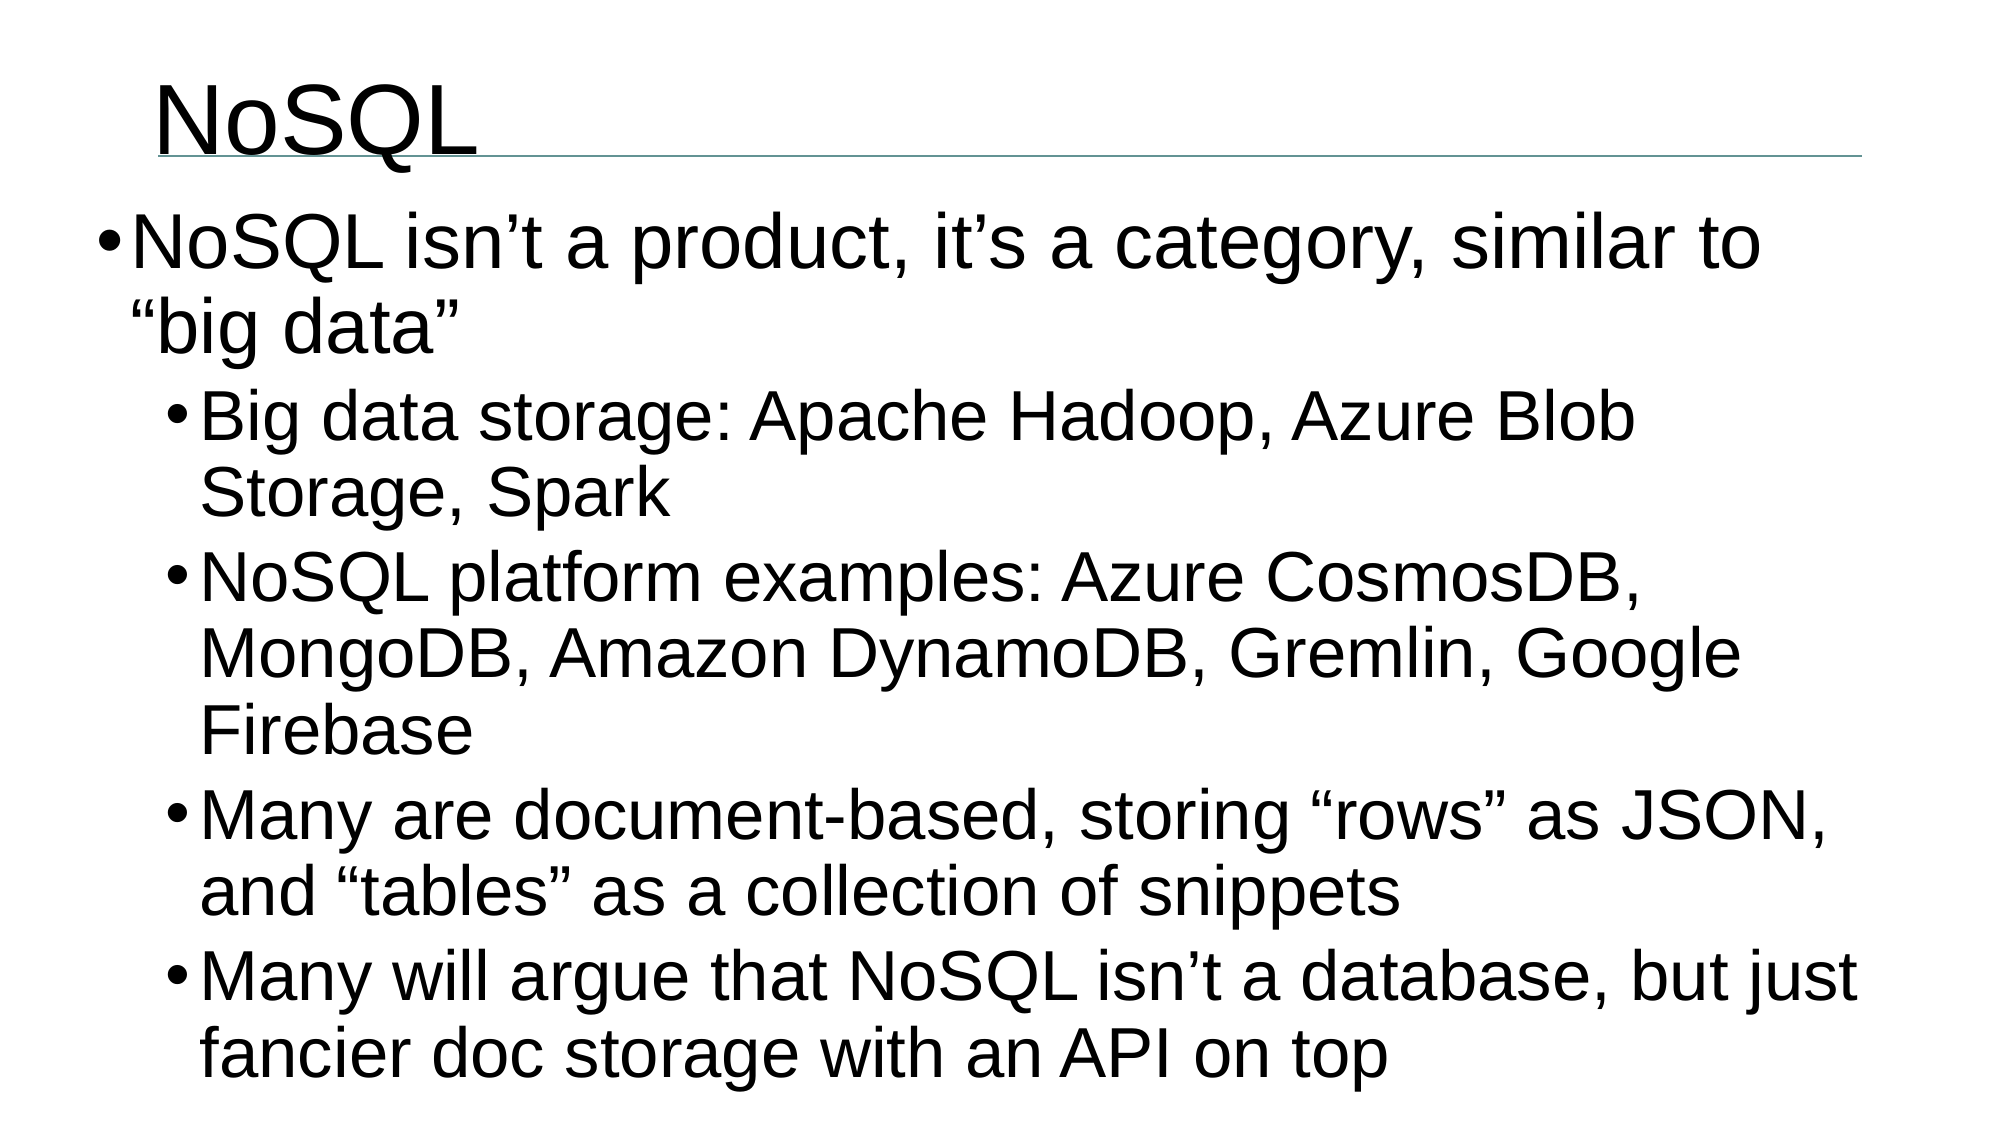

# NoSQL
NoSQL isn’t a product, it’s a category, similar to “big data”
Big data storage: Apache Hadoop, Azure Blob Storage, Spark
NoSQL platform examples: Azure CosmosDB, MongoDB, Amazon DynamoDB, Gremlin, Google Firebase
Many are document-based, storing “rows” as JSON, and “tables” as a collection of snippets
Many will argue that NoSQL isn’t a database, but just fancier doc storage with an API on top